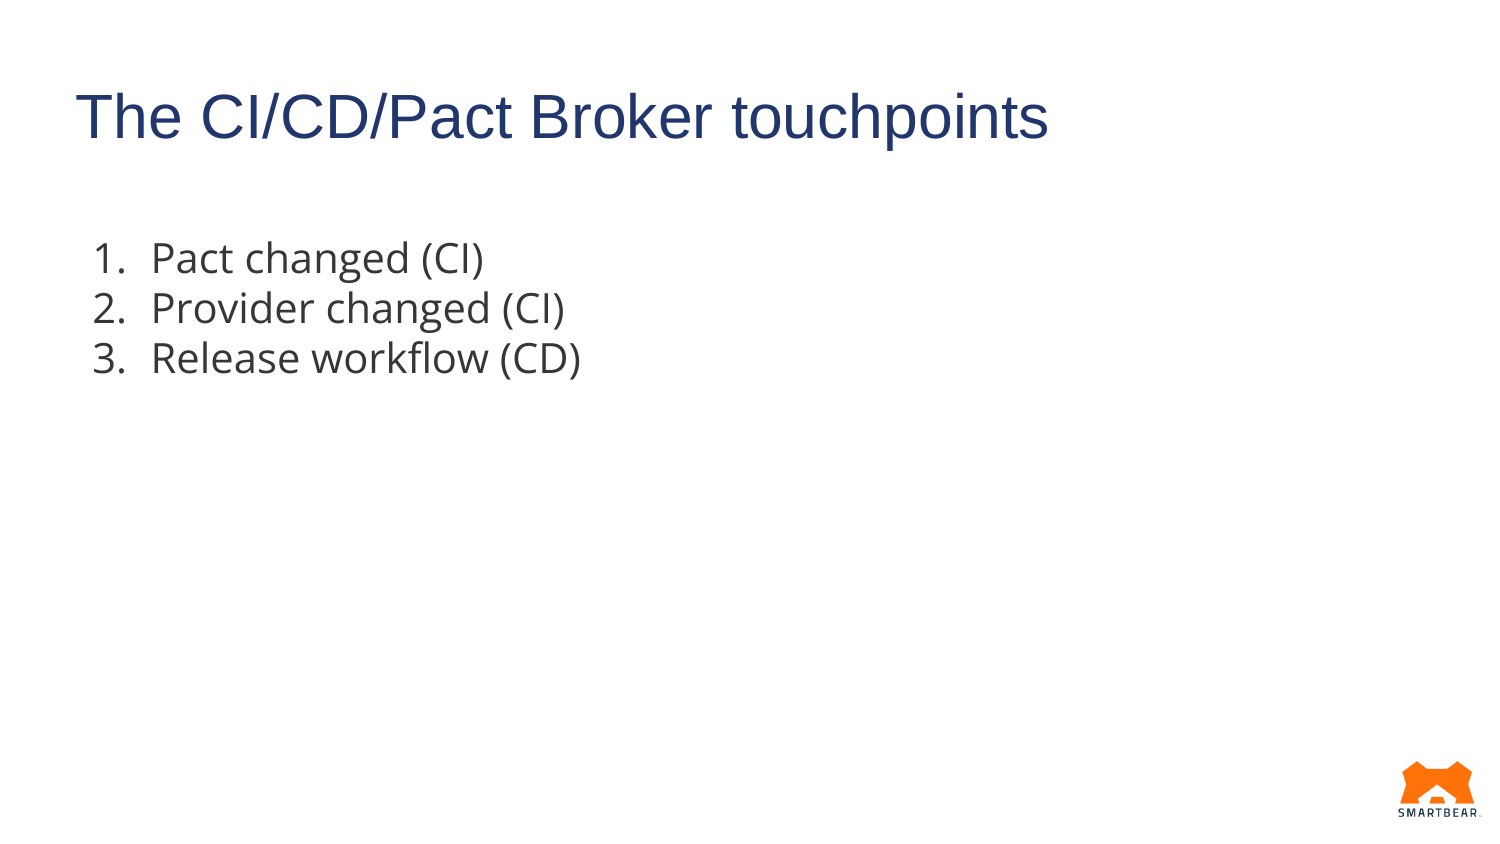

# The CI/CD/Pact Broker touchpoints
Pact changed (CI)
Provider changed (CI)
Release workflow (CD)